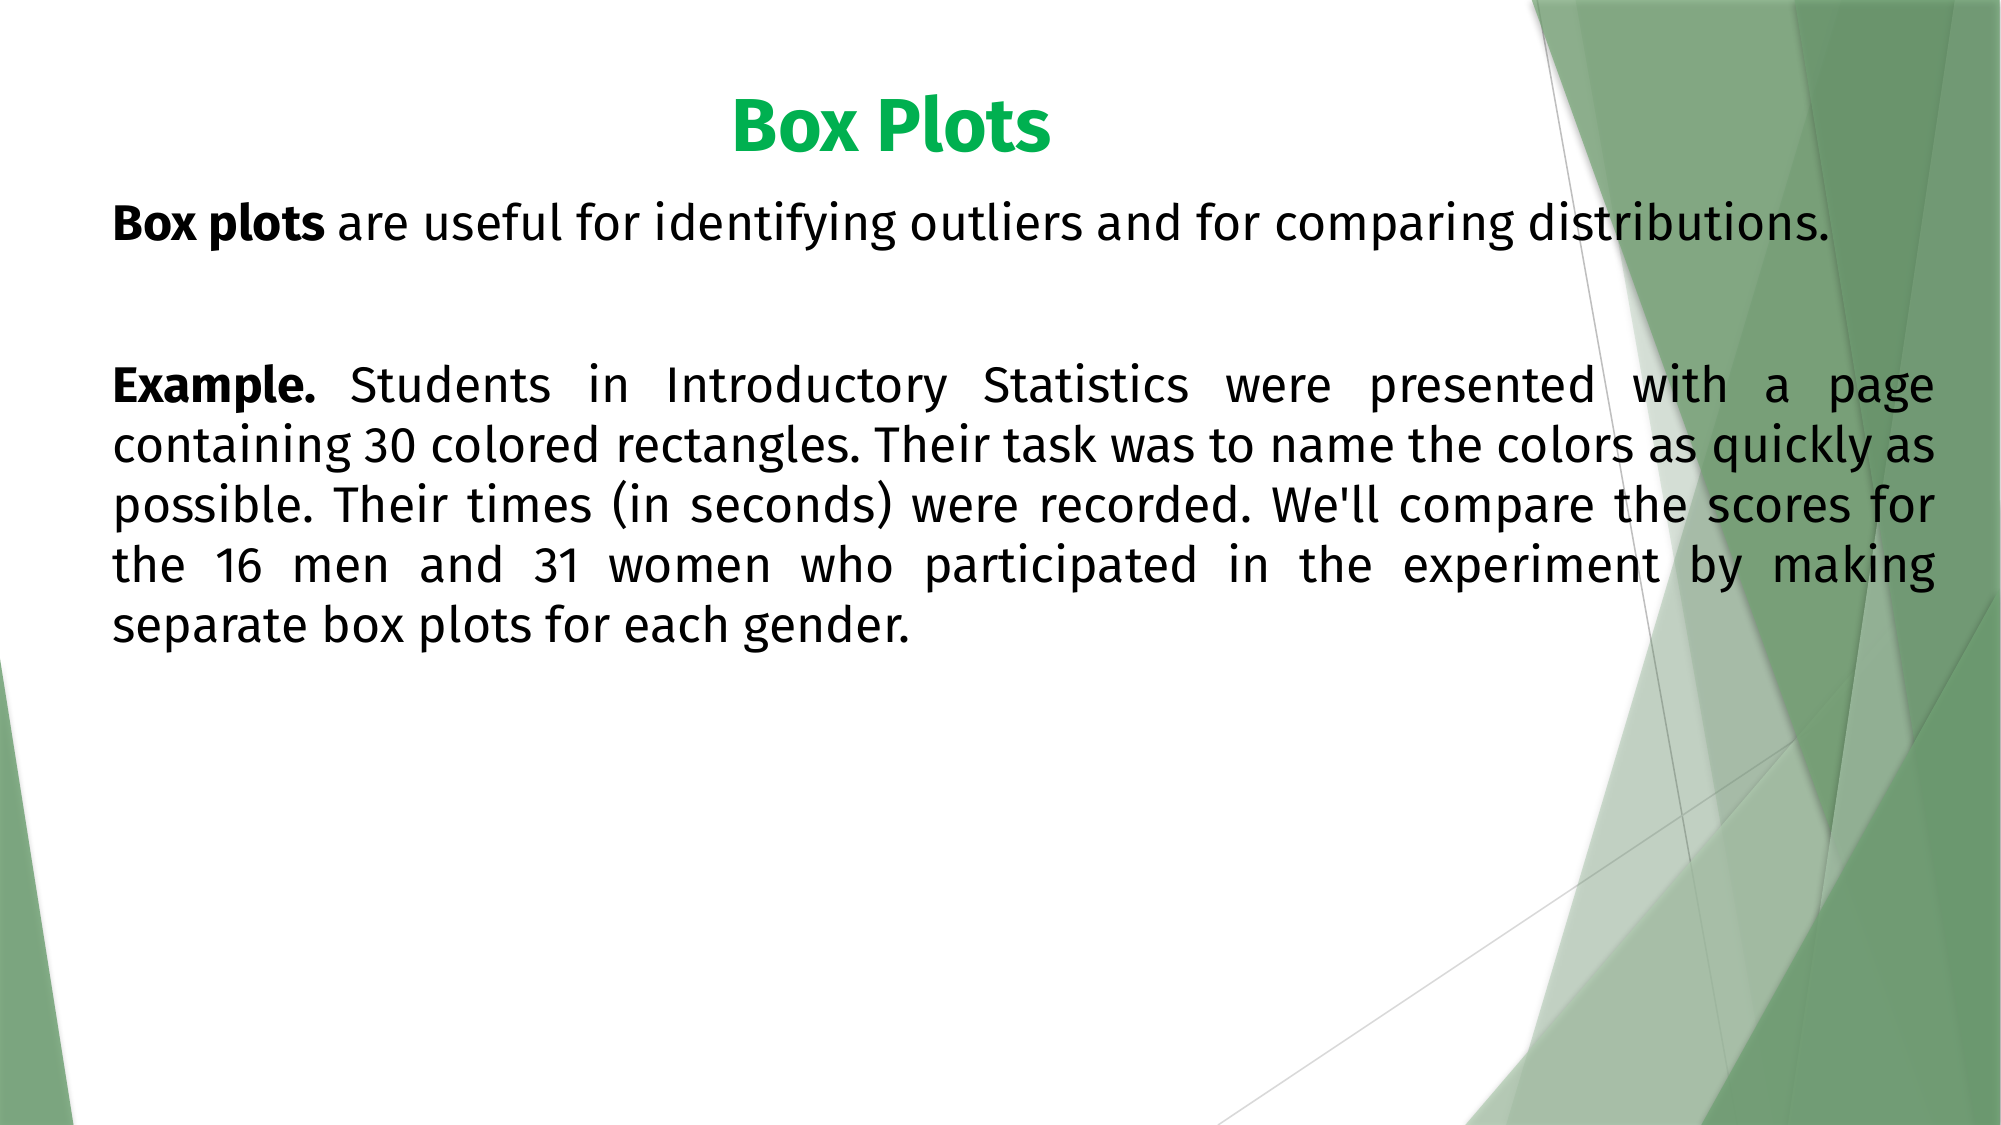

# Box Plots
Box plots are useful for identifying outliers and for comparing distributions.

Example. Students in Introductory Statistics were presented with a page containing 30 colored rectangles. Their task was to name the colors as quickly as possible. Their times (in seconds) were recorded. We'll compare the scores for the 16 men and 31 women who participated in the experiment by making separate box plots for each gender.